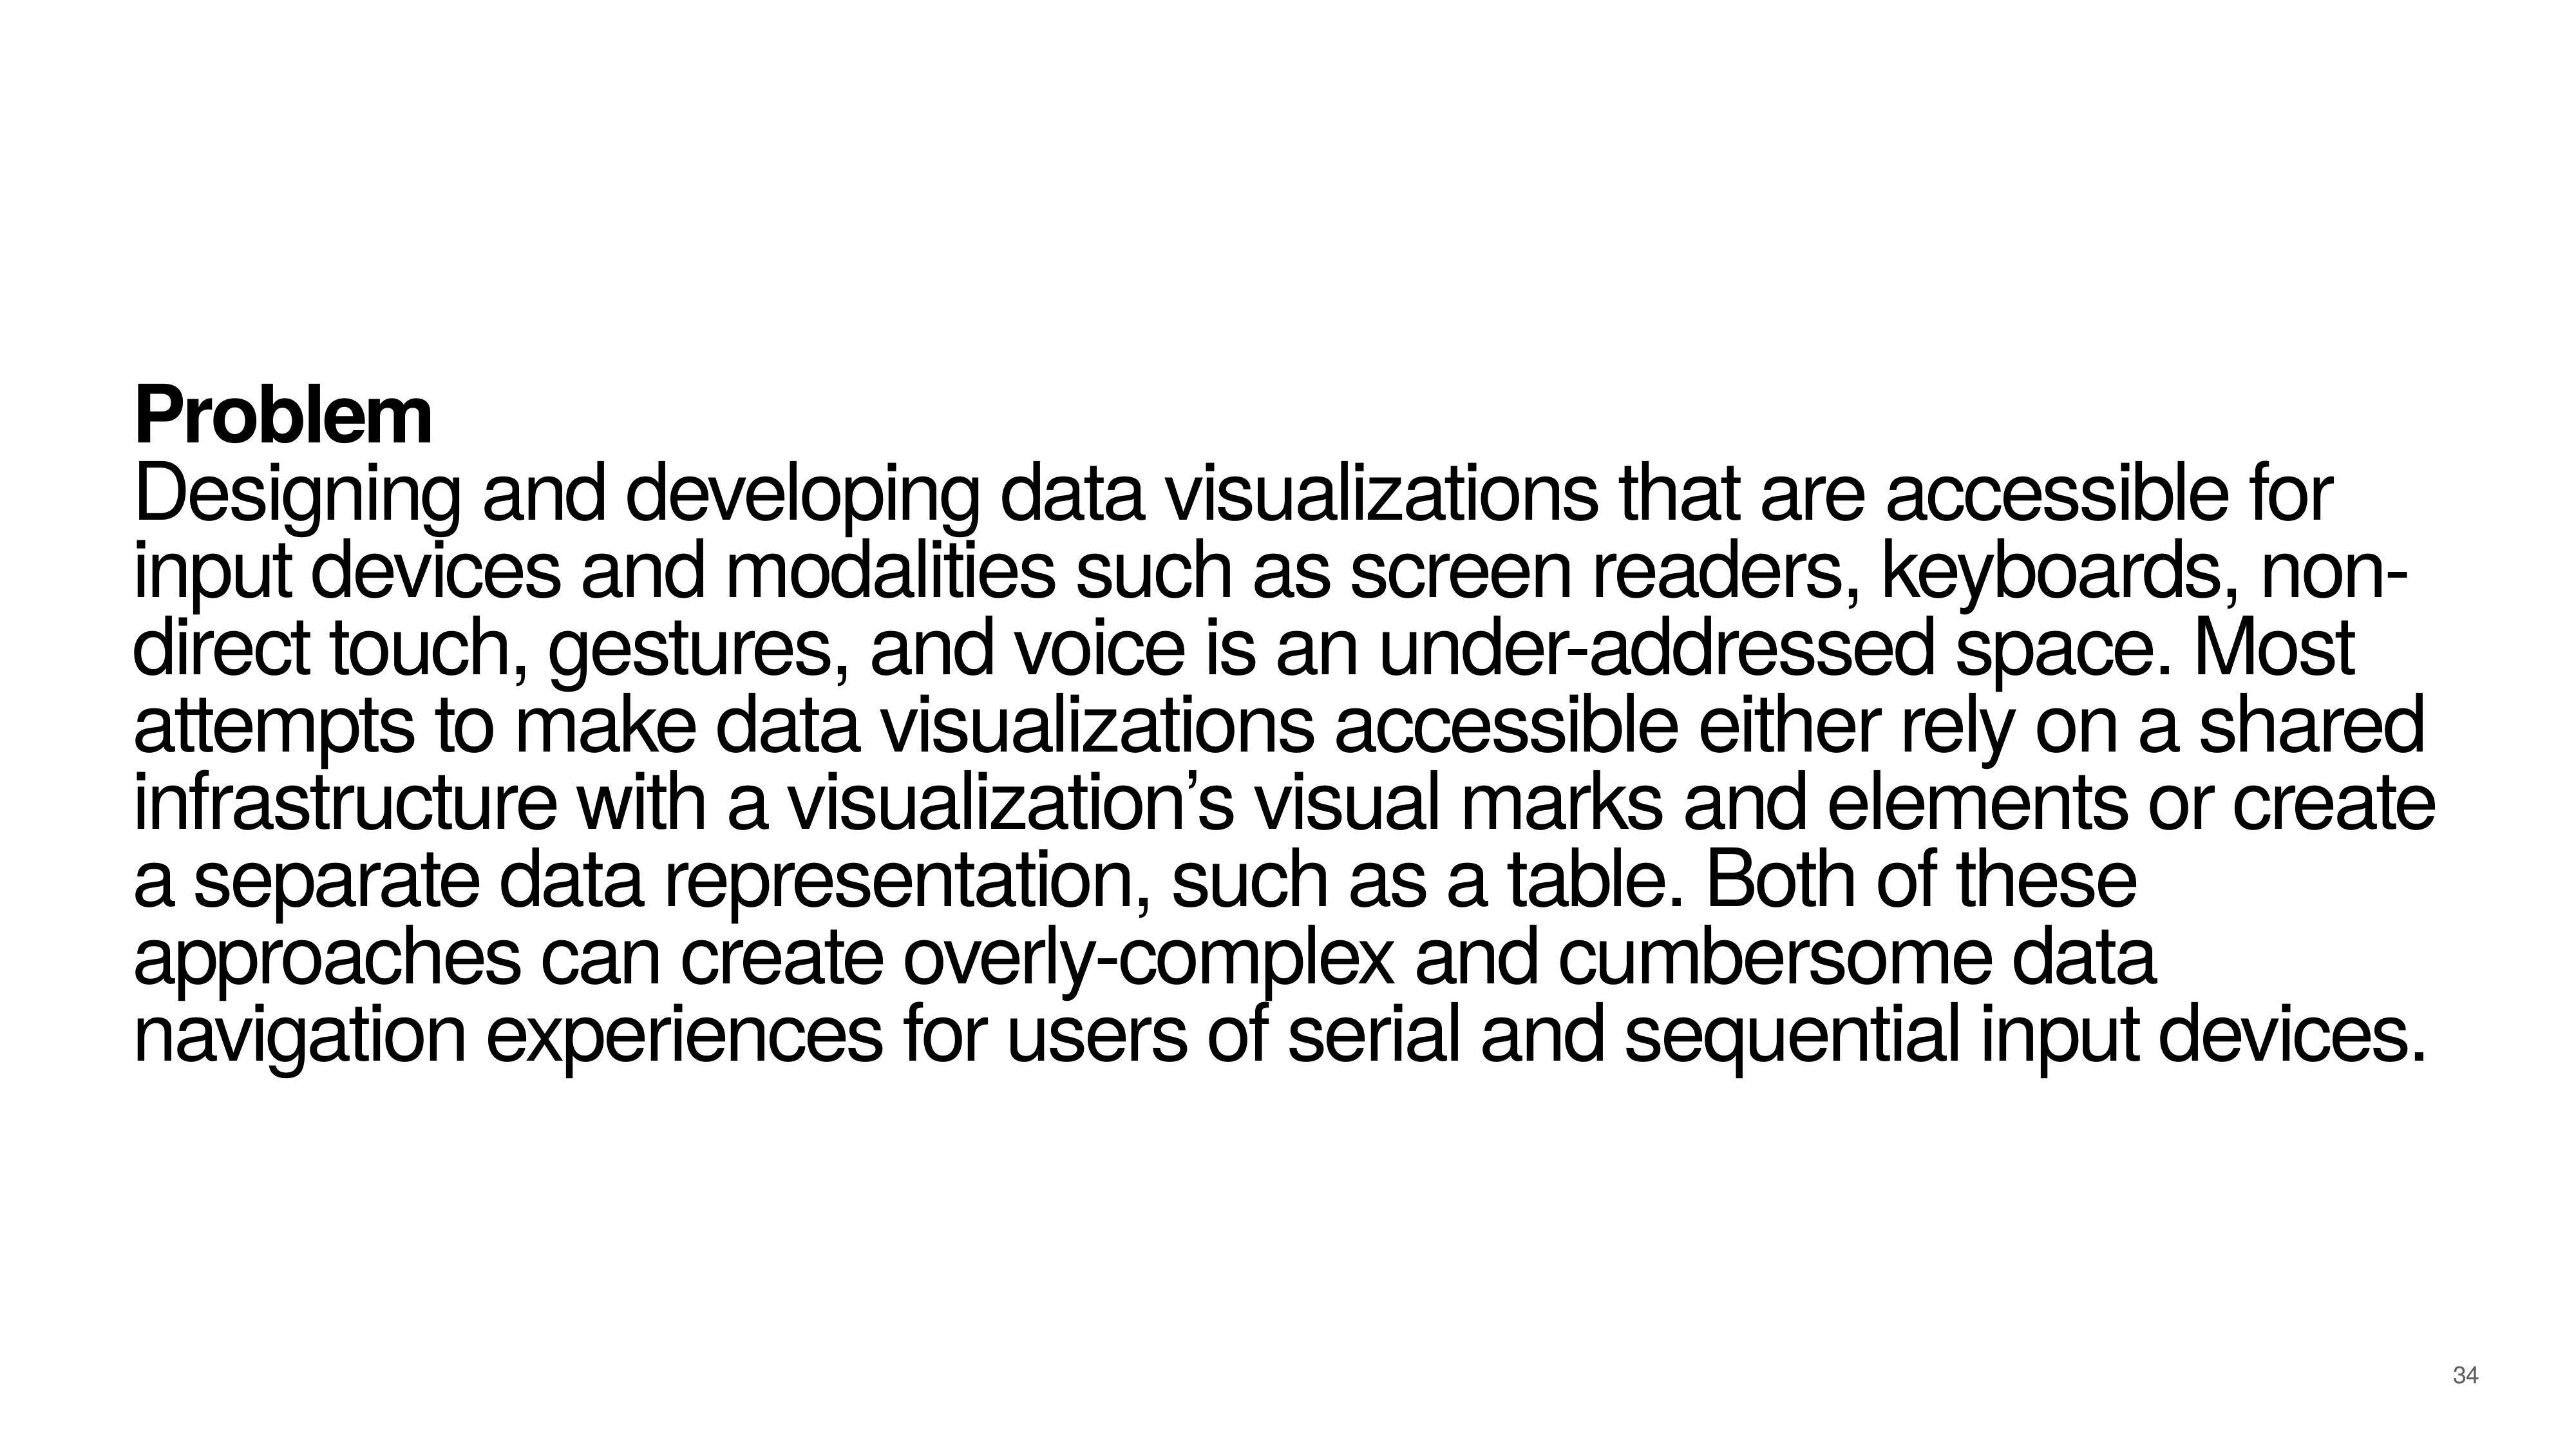

# Problem Designing and developing data visualizations that are accessible for input devices and modalities such as screen readers, keyboards, non-direct touch, gestures, and voice is an under-addressed space. Most attempts to make data visualizations accessible either rely on a shared infrastructure with a visualization’s visual marks and elements or create a separate data representation, such as a table. Both of these approaches can create overly-complex and cumbersome data navigation experiences for users of serial and sequential input devices.
34